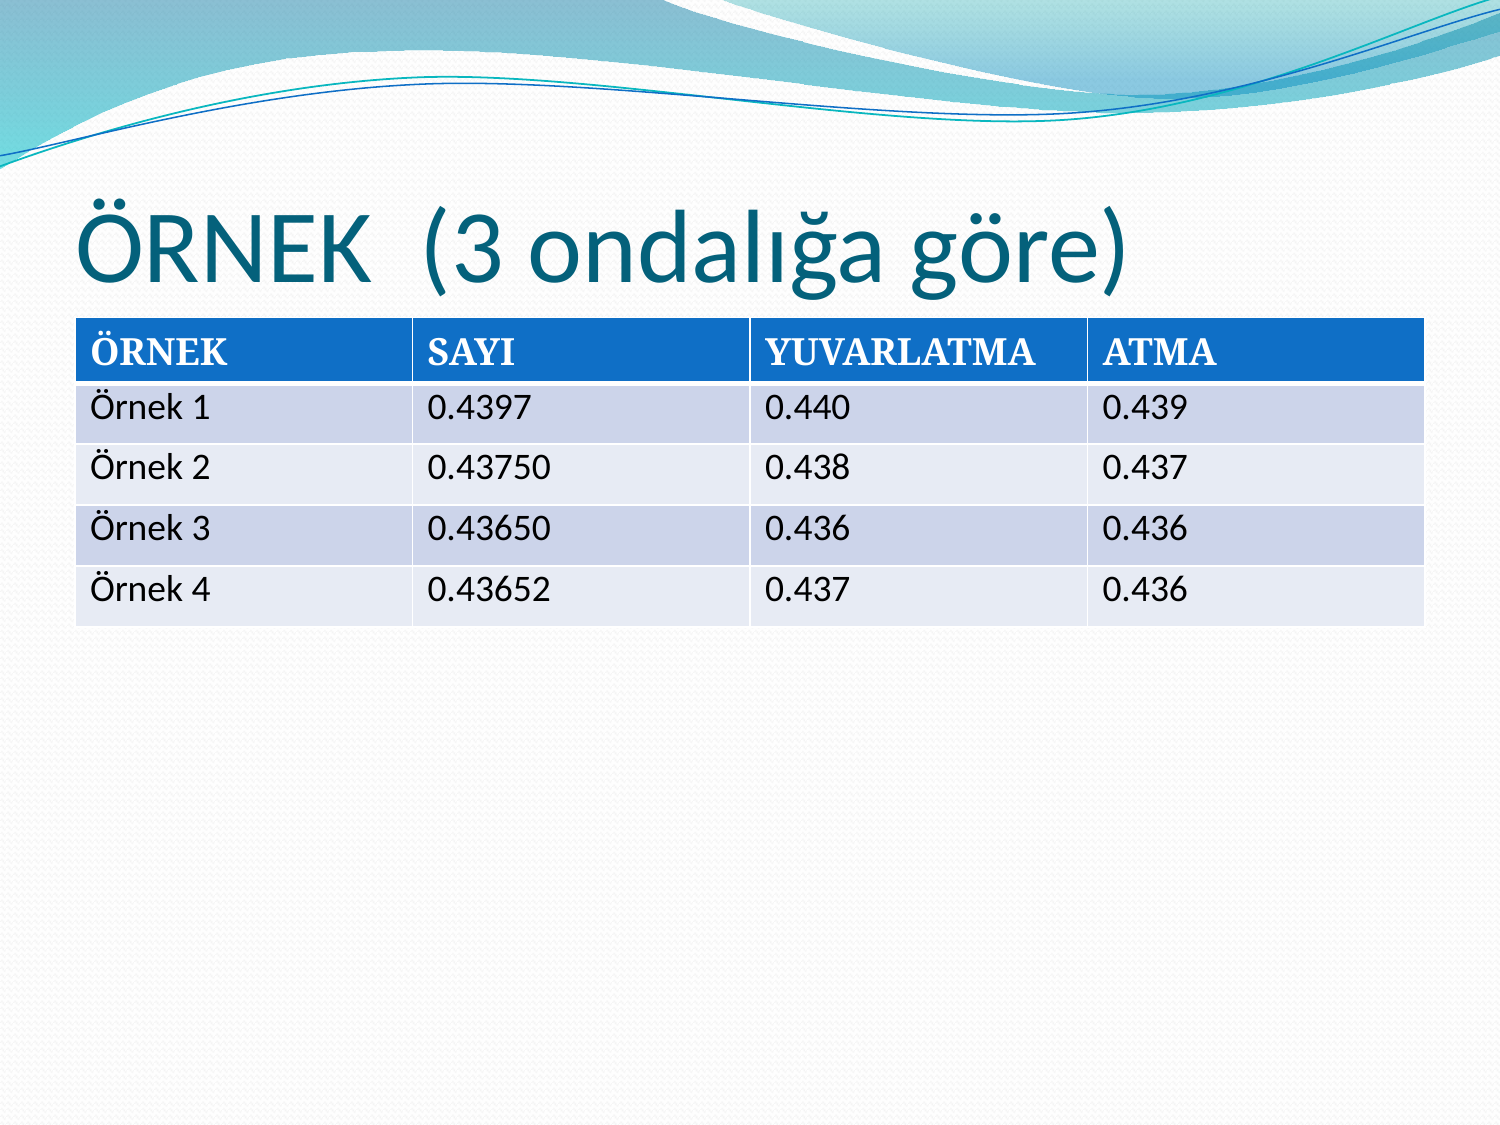

# ÖRNEK  (3 ondalığa göre)
| ÖRNEK | SAYI | YUVARLATMA | ATMA |
| --- | --- | --- | --- |
| Örnek 1 | 0.4397 | 0.440 | 0.439 |
| Örnek 2 | 0.43750 | 0.438 | 0.437 |
| Örnek 3 | 0.43650 | 0.436 | 0.436 |
| Örnek 4 | 0.43652 | 0.437 | 0.436 |